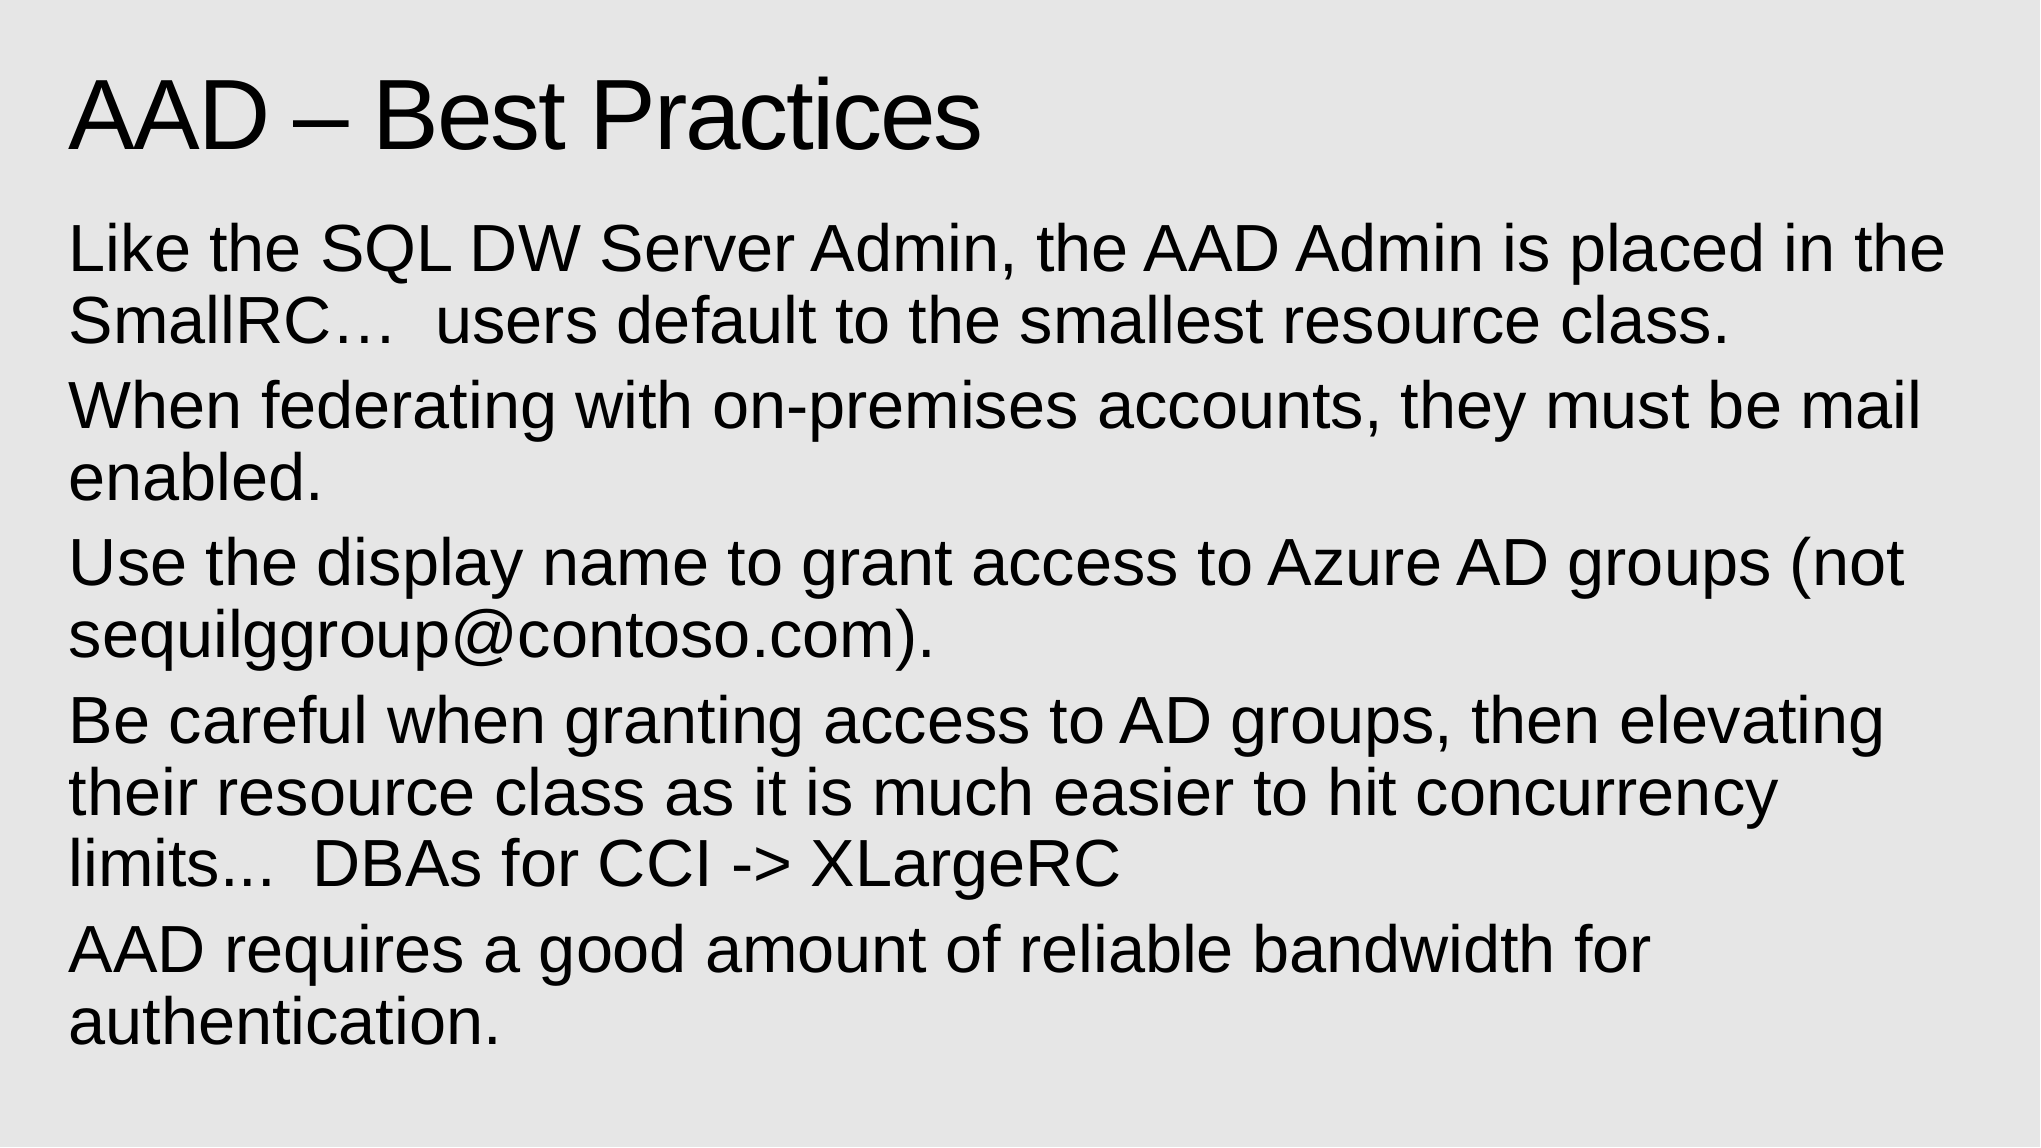

# AAD – Best Practices
Like the SQL DW Server Admin, the AAD Admin is placed in the SmallRC…  users default to the smallest resource class.
When federating with on-premises accounts, they must be mail enabled.
Use the display name to grant access to Azure AD groups (not sequilggroup@contoso.com).
Be careful when granting access to AD groups, then elevating their resource class as it is much easier to hit concurrency limits...  DBAs for CCI -> XLargeRC
AAD requires a good amount of reliable bandwidth for authentication.